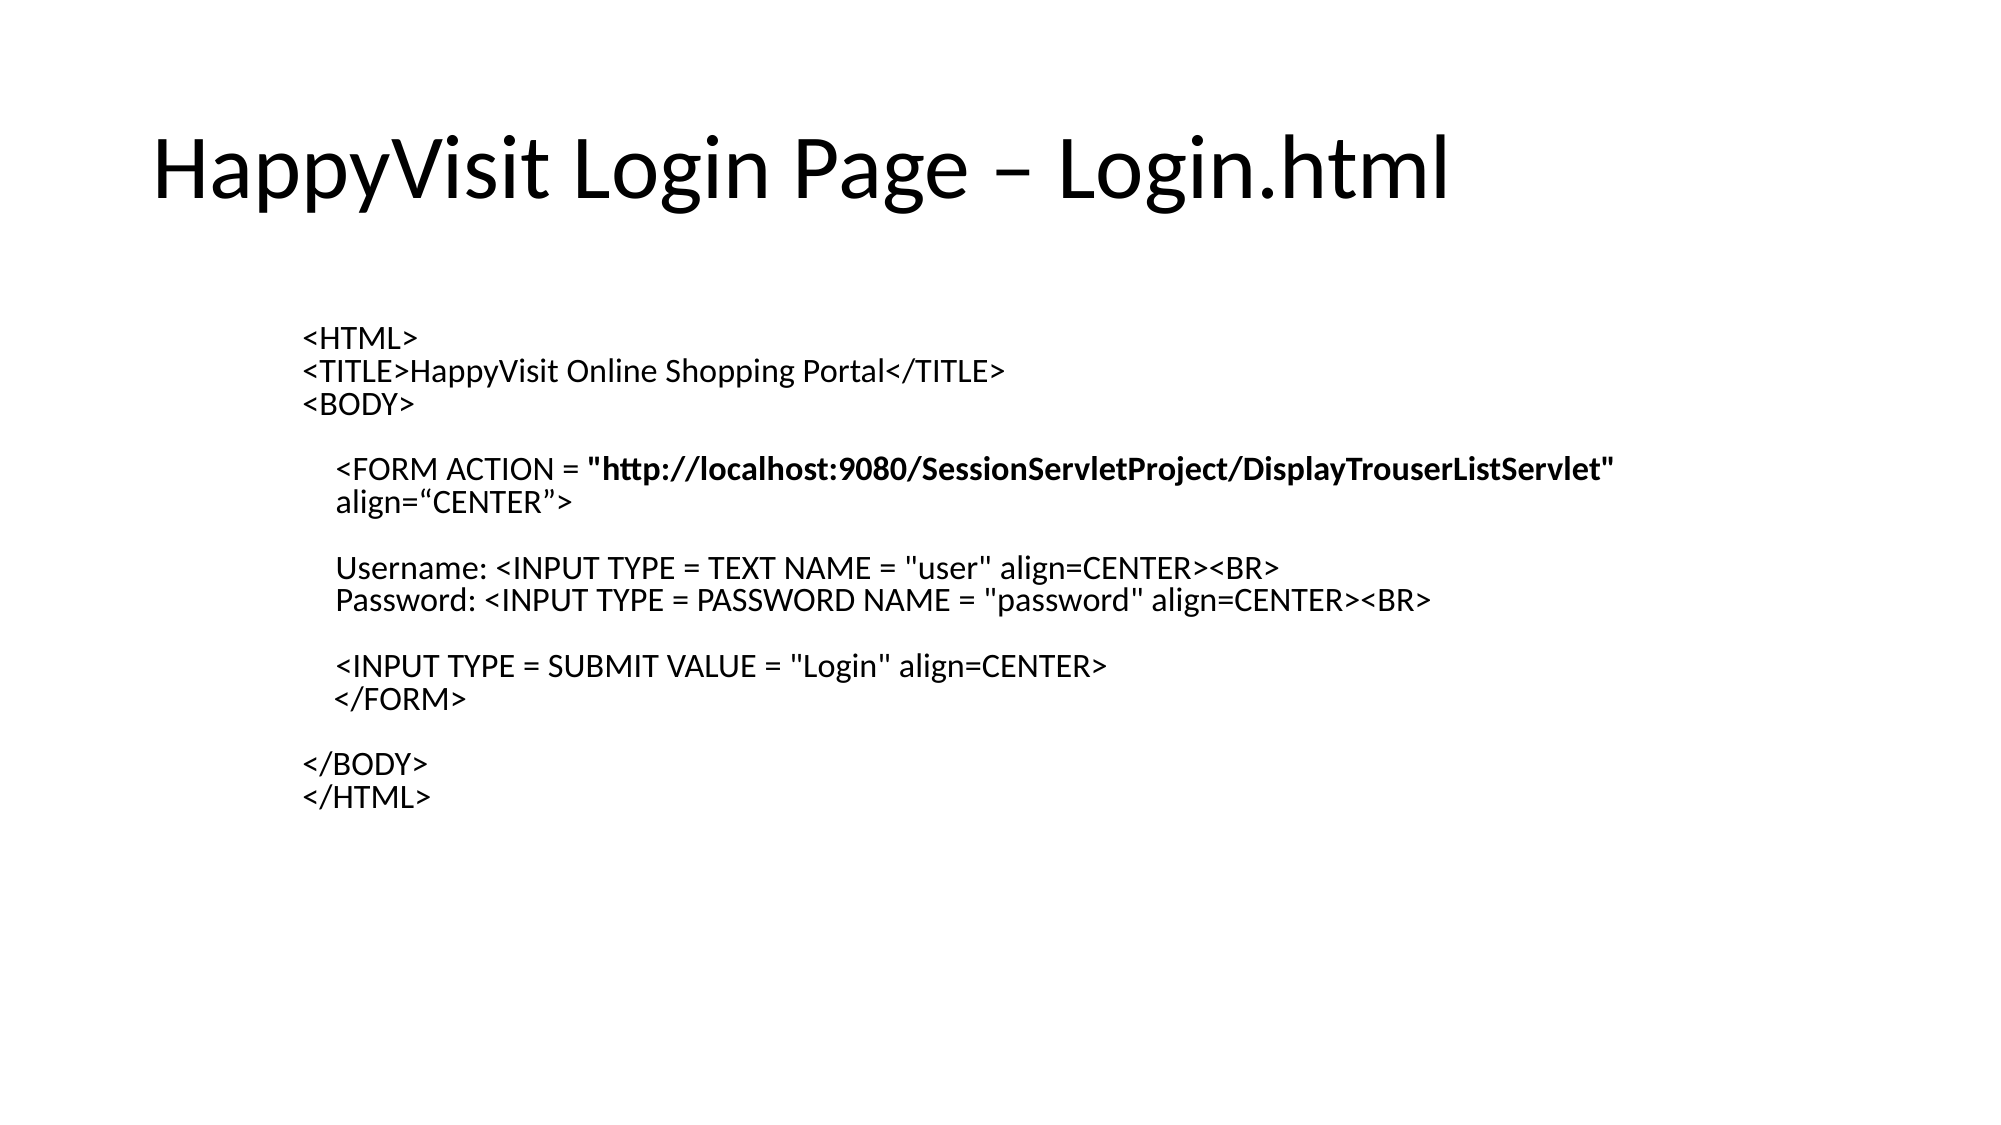

HappyVisit Login Page – Login.html

<HTML>
<TITLE>HappyVisit Online Shopping Portal</TITLE>
<BODY>

	<FORM ACTION = "http://localhost:9080/SessionServletProject/DisplayTrouserListServlet" align=“CENTER”>

	Username: <INPUT TYPE = TEXT NAME = "user" align=CENTER><BR>
	Password: <INPUT TYPE = PASSWORD NAME = "password" align=CENTER><BR>

	<INPUT TYPE = SUBMIT VALUE = "Login" align=CENTER>
    </FORM>

</BODY>
</HTML>

131